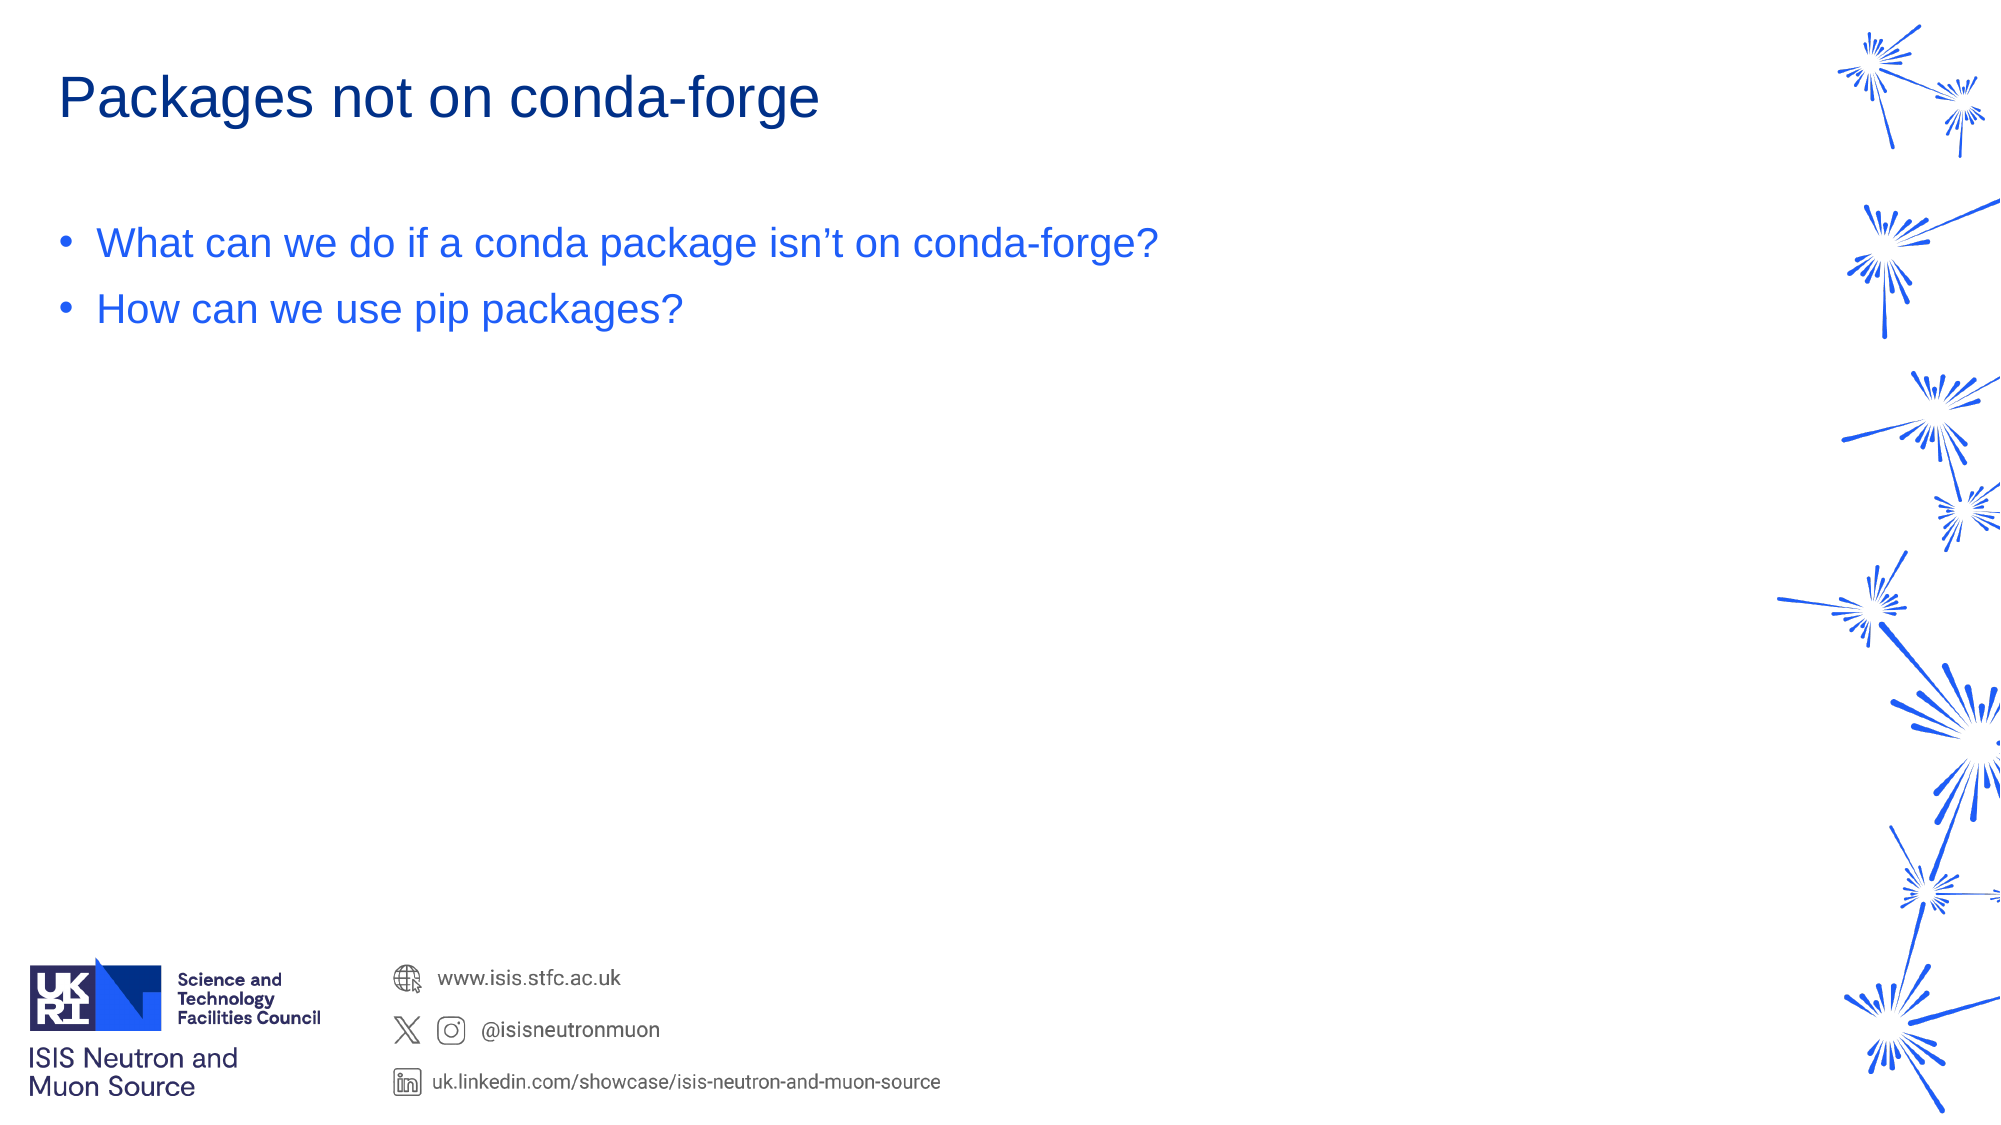

# Packages not on conda-forge
What can we do if a conda package isn’t on conda-forge?
How can we use pip packages?